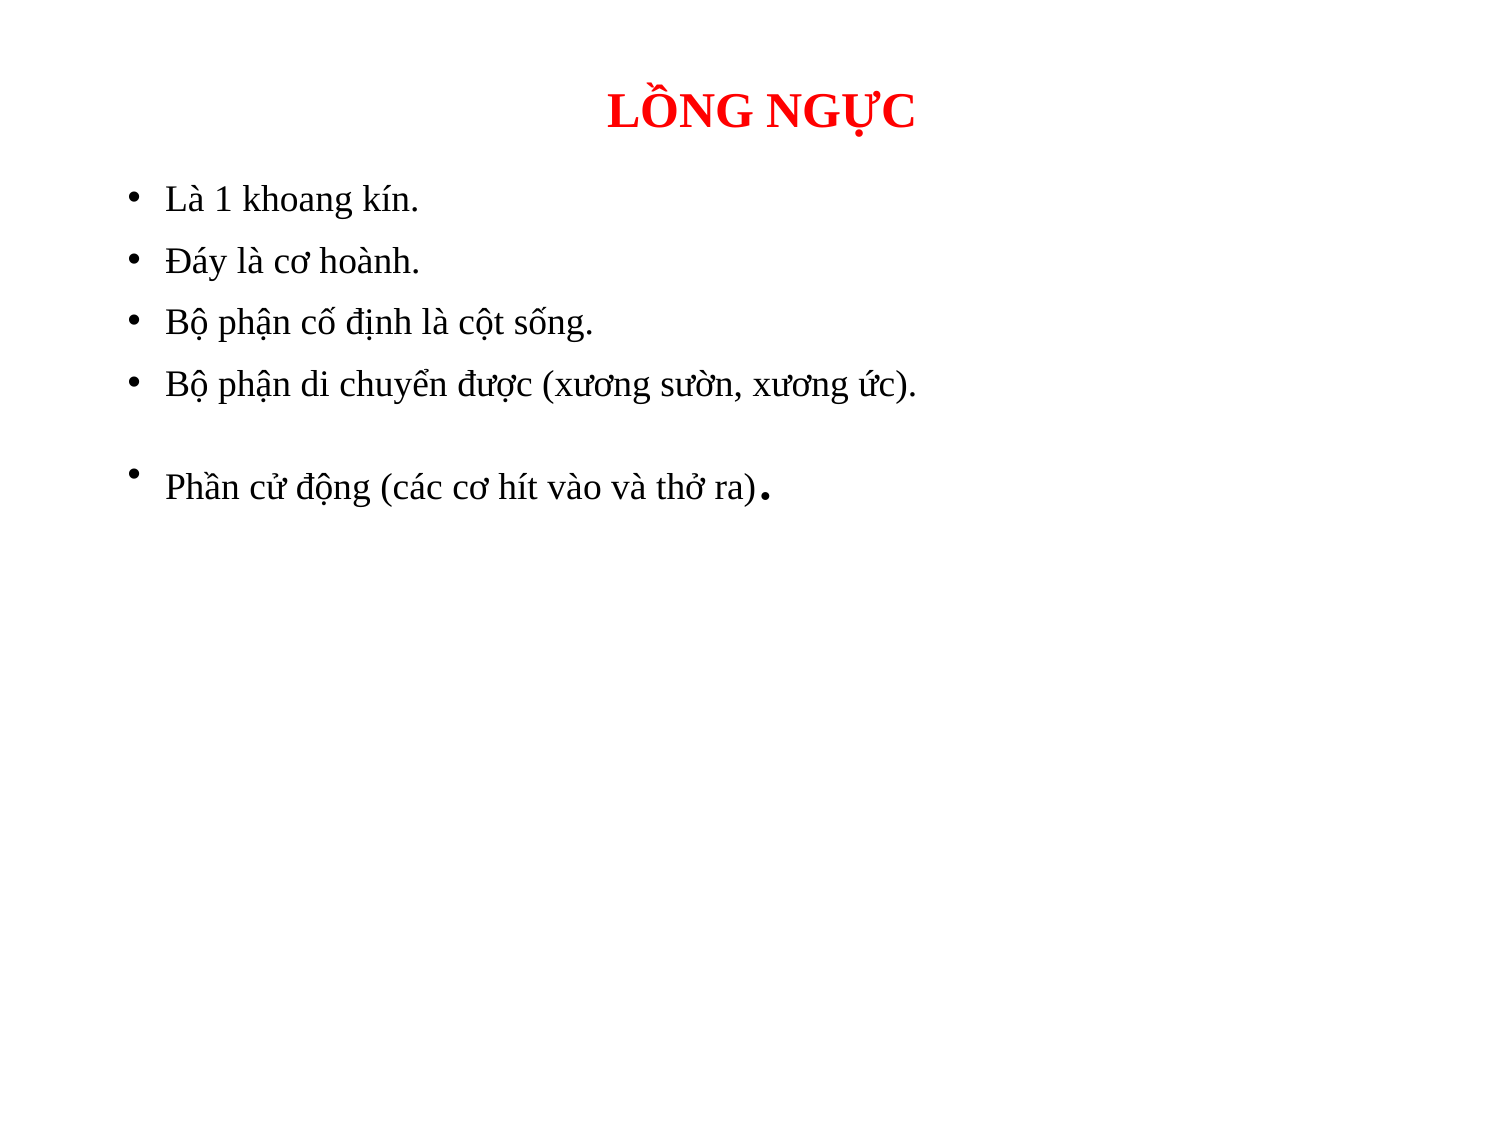

# LỒNG NGỰC
Là 1 khoang kín.
Đáy là cơ hoành.
Bộ phận cố định là cột sống.
Bộ phận di chuyển được (xương sườn, xương ức).
Phần cử động (các cơ hít vào và thở ra).